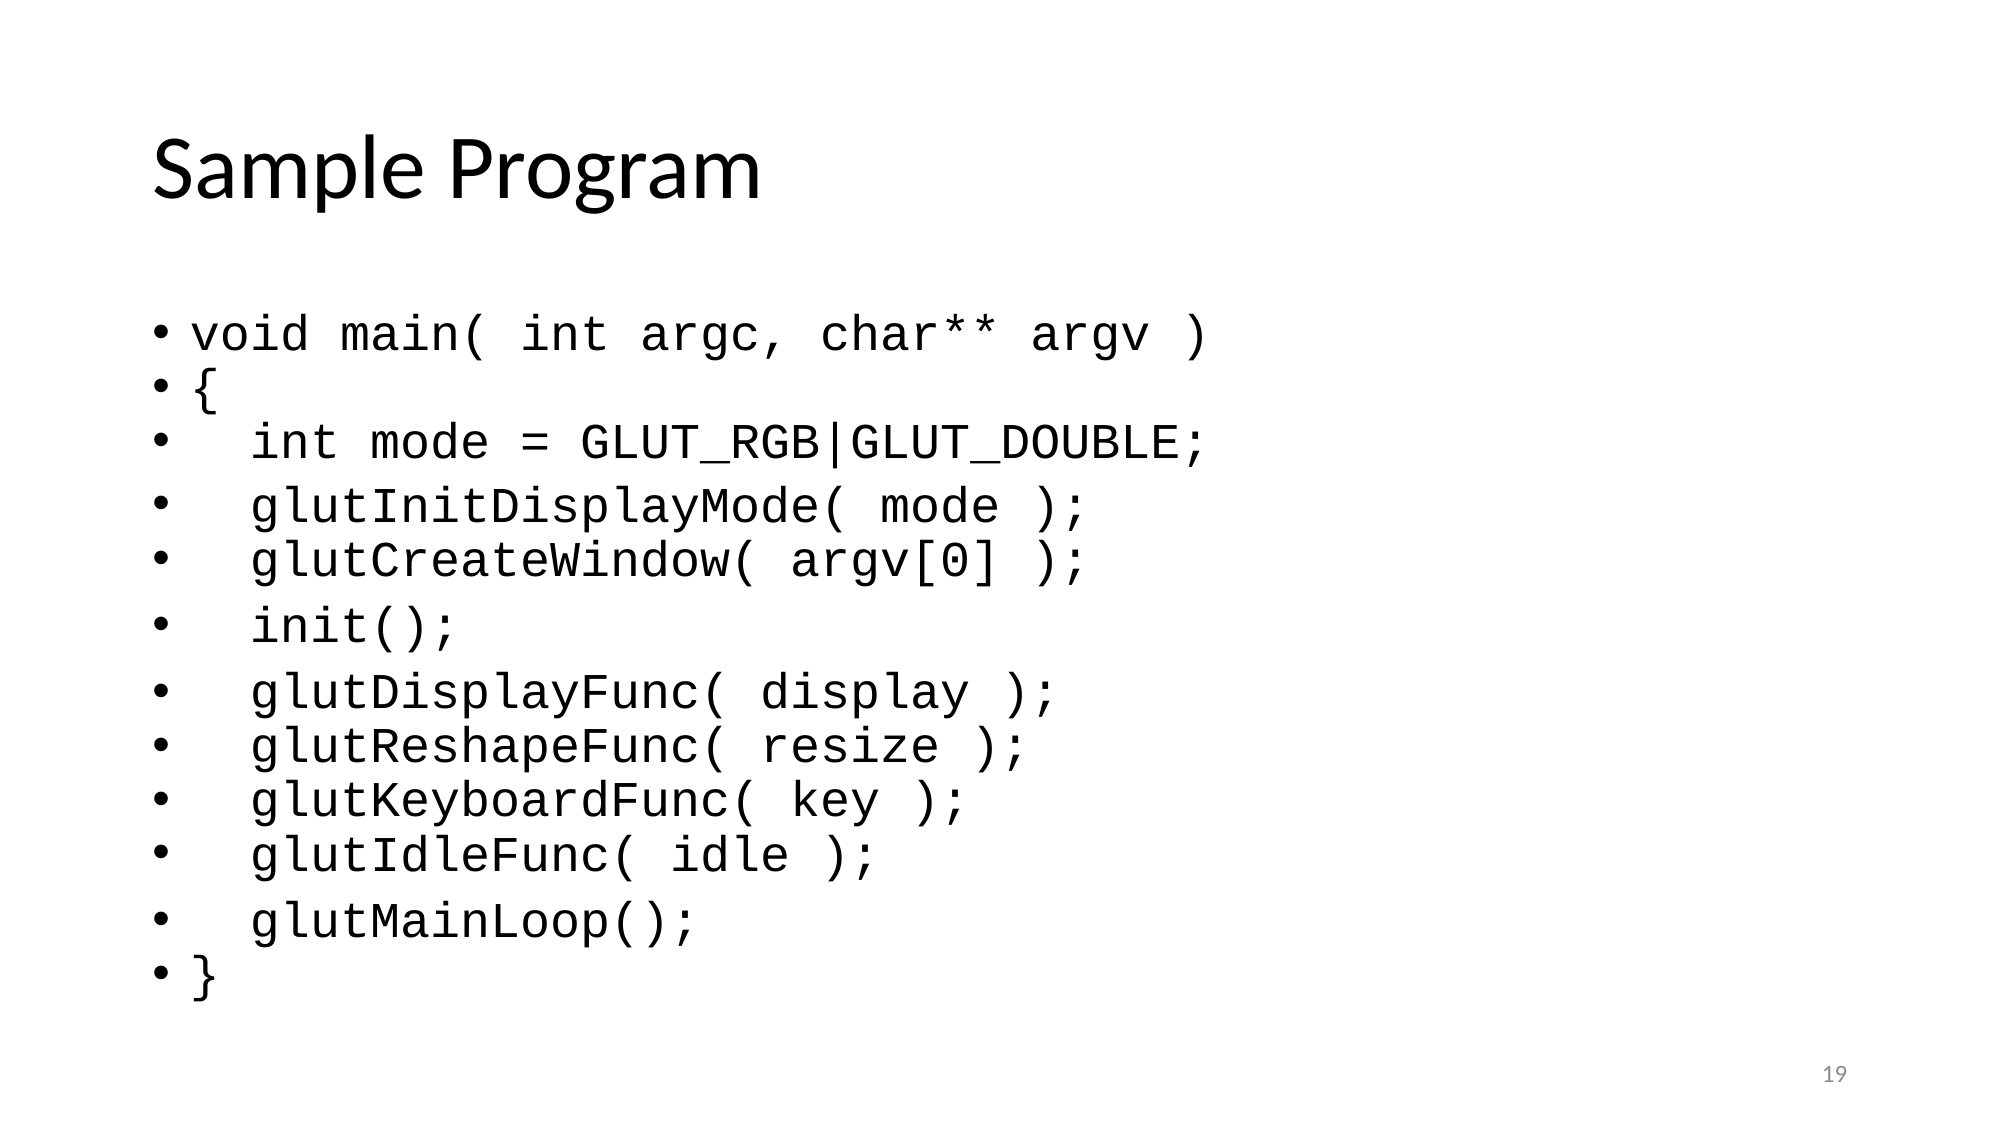

# Sample Program
void main( int argc, char** argv )
{
  int mode = GLUT_RGB|GLUT_DOUBLE;
  glutInitDisplayMode( mode );
  glutCreateWindow( argv[0] );
  init();
  glutDisplayFunc( display );
  glutReshapeFunc( resize );
  glutKeyboardFunc( key );
  glutIdleFunc( idle );
  glutMainLoop();
}
19